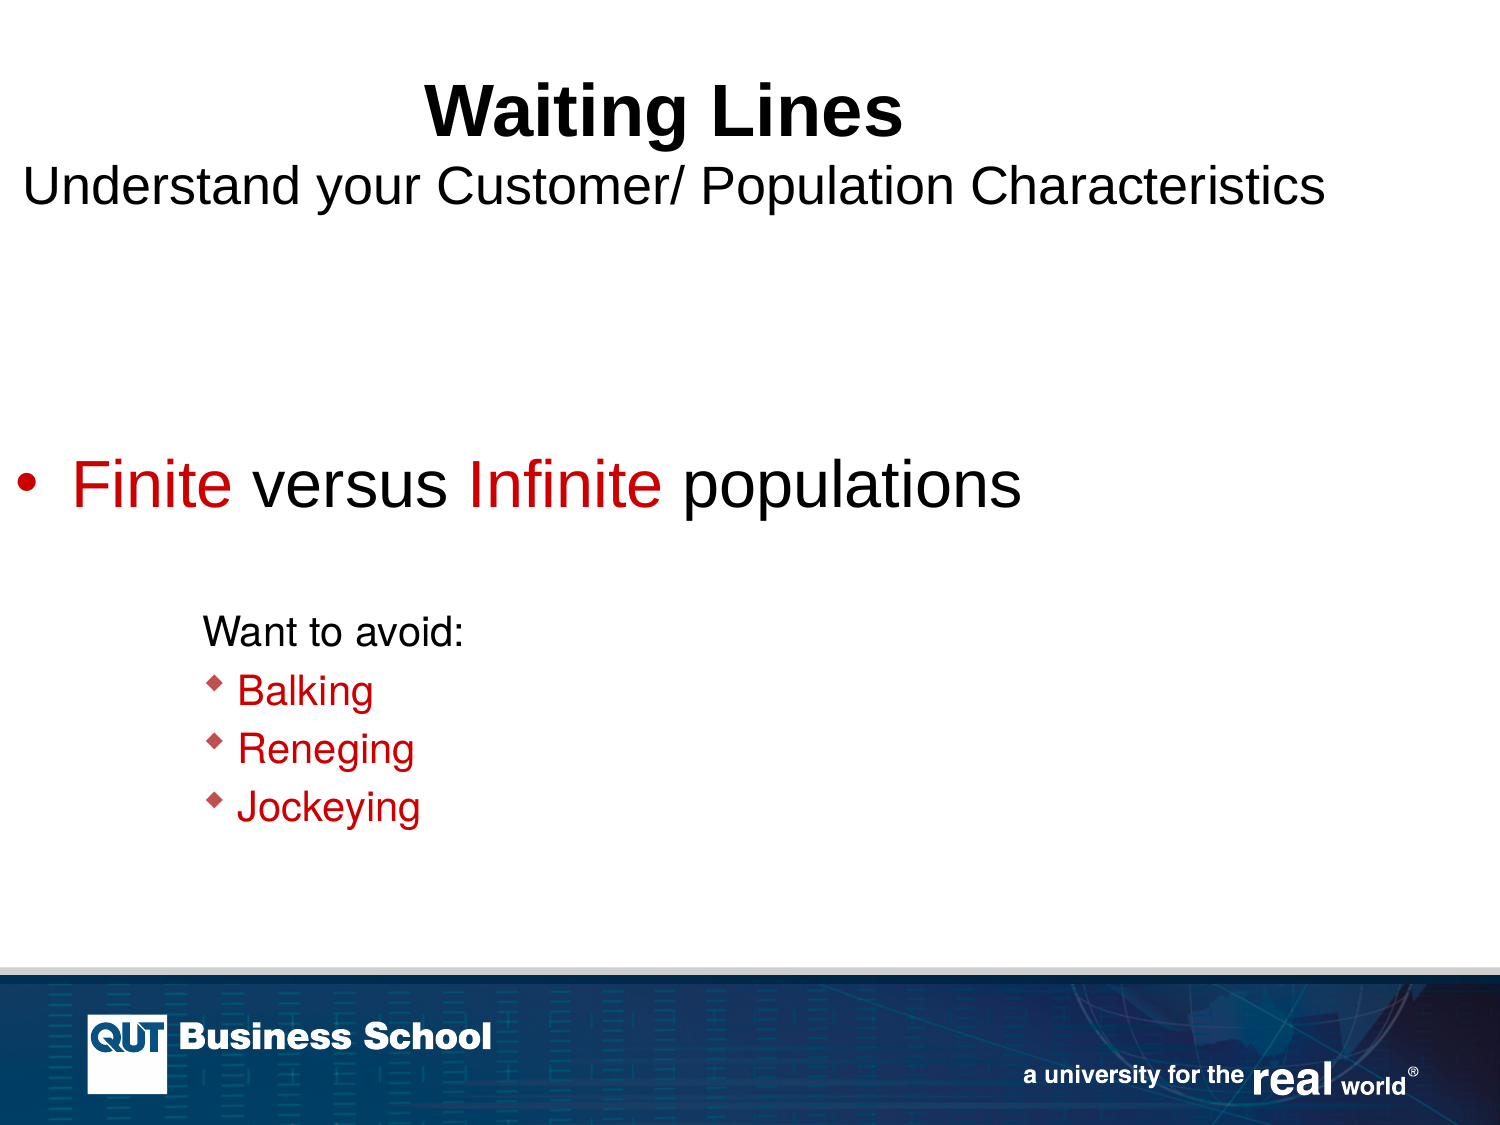

Waiting Lines
Understand your Customer/ Population Characteristics
Finite versus Infinite populations
Want to avoid:
Balking
Reneging
Jockeying